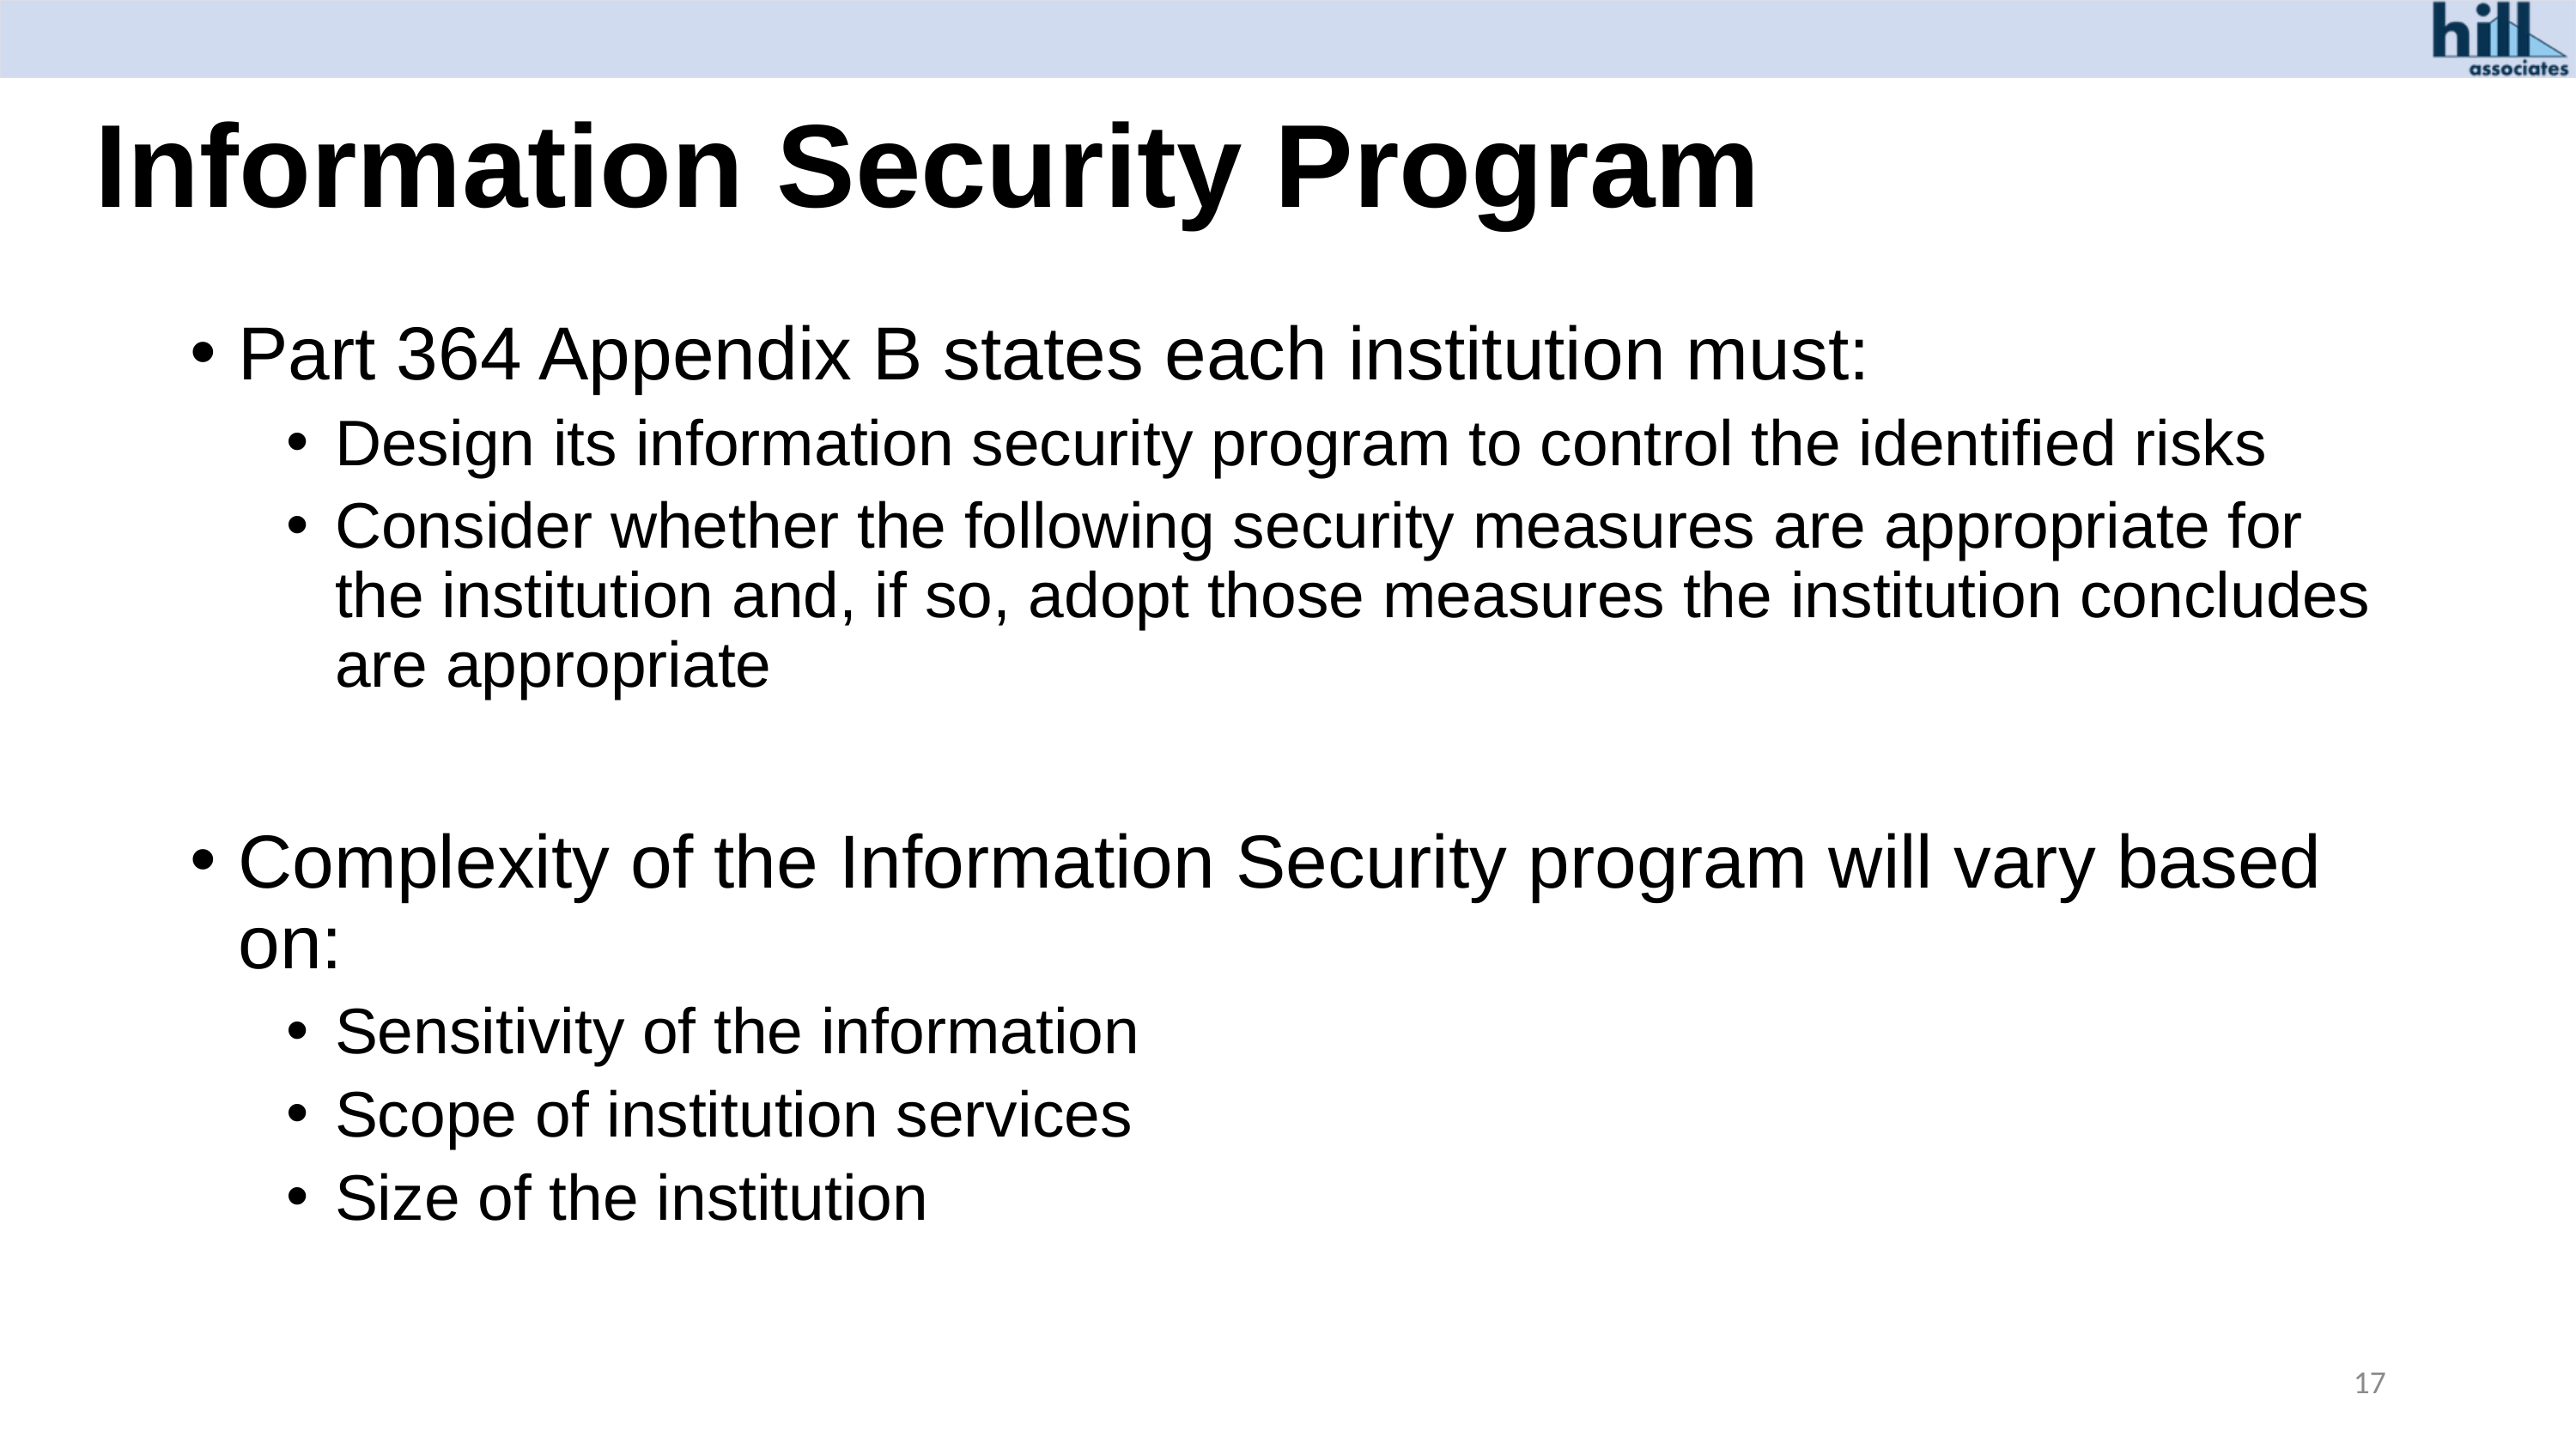

# Information Security Program
Part 364 Appendix B states each institution must:
Design its information security program to control the identified risks
Consider whether the following security measures are appropriate for the institution and, if so, adopt those measures the institution concludes are appropriate

Complexity of the Information Security program will vary based on:
Sensitivity of the information
Scope of institution services
Size of the institution

17